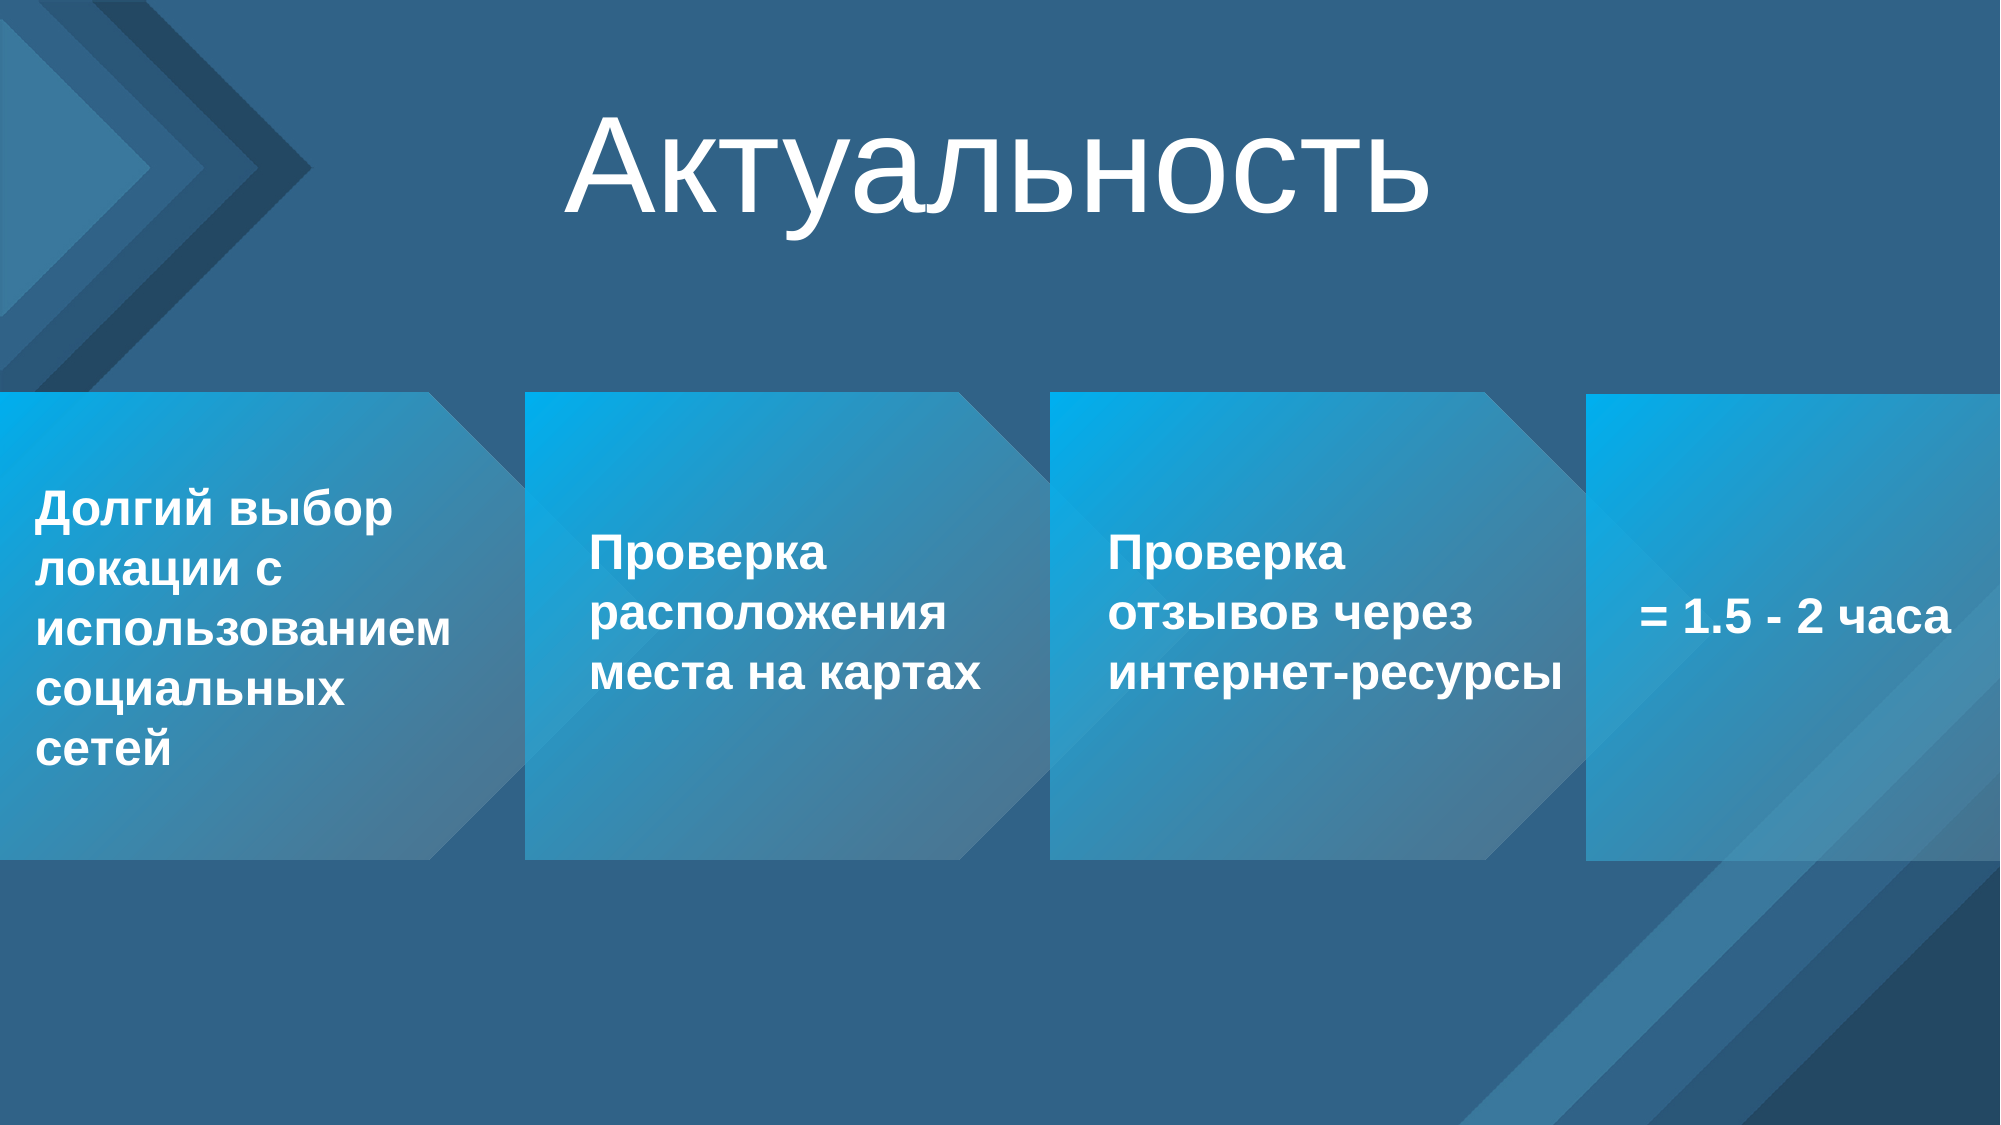

# Актуальность

Долгий выбор локации с использованием социальных сетей
Проверка расположения места на картах
Проверка отзывов через интернет-ресурсы
= 1.5 - 2 часа